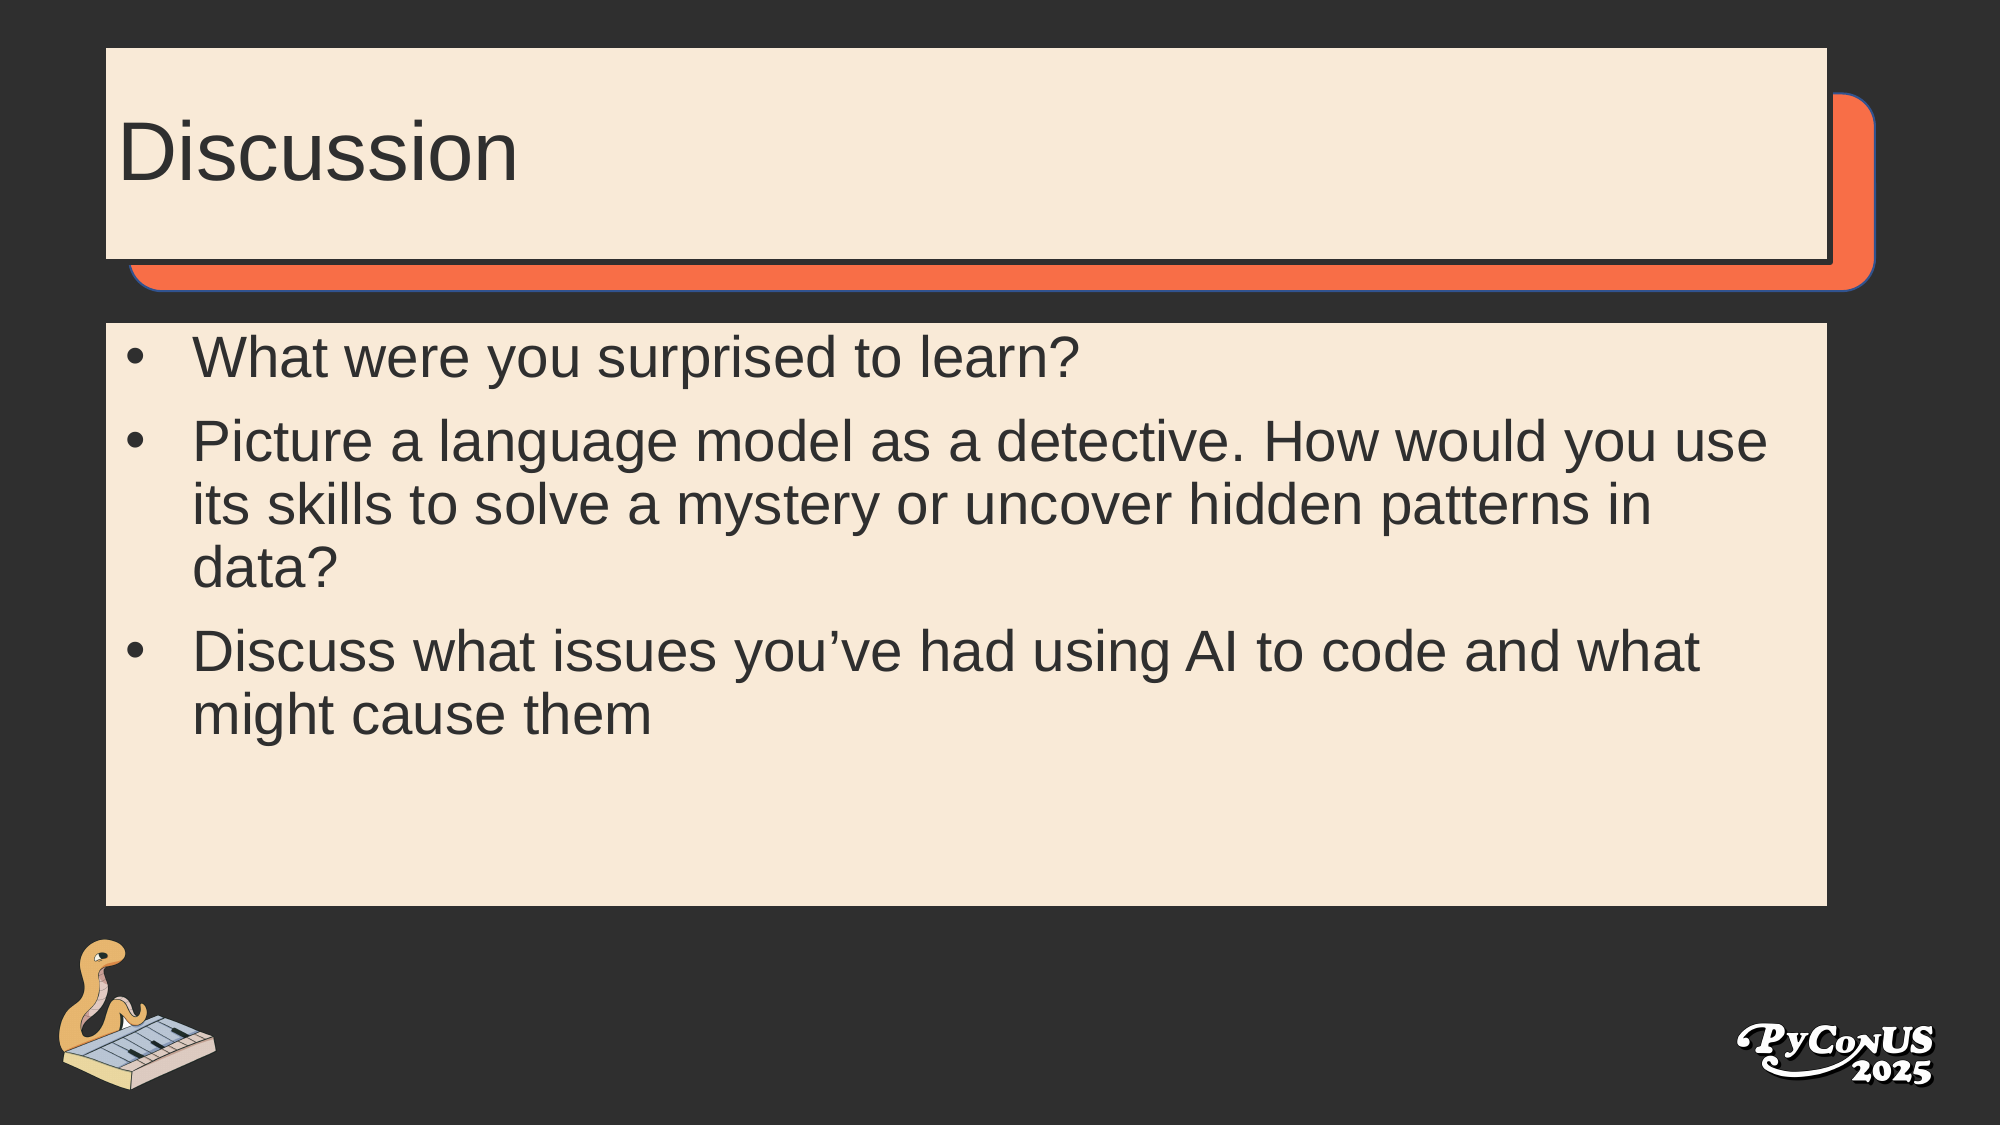

# Discussion
What were you surprised to learn?
Picture a language model as a detective. How would you use its skills to solve a mystery or uncover hidden patterns in data?
Discuss what issues you’ve had using AI to code and what might cause them